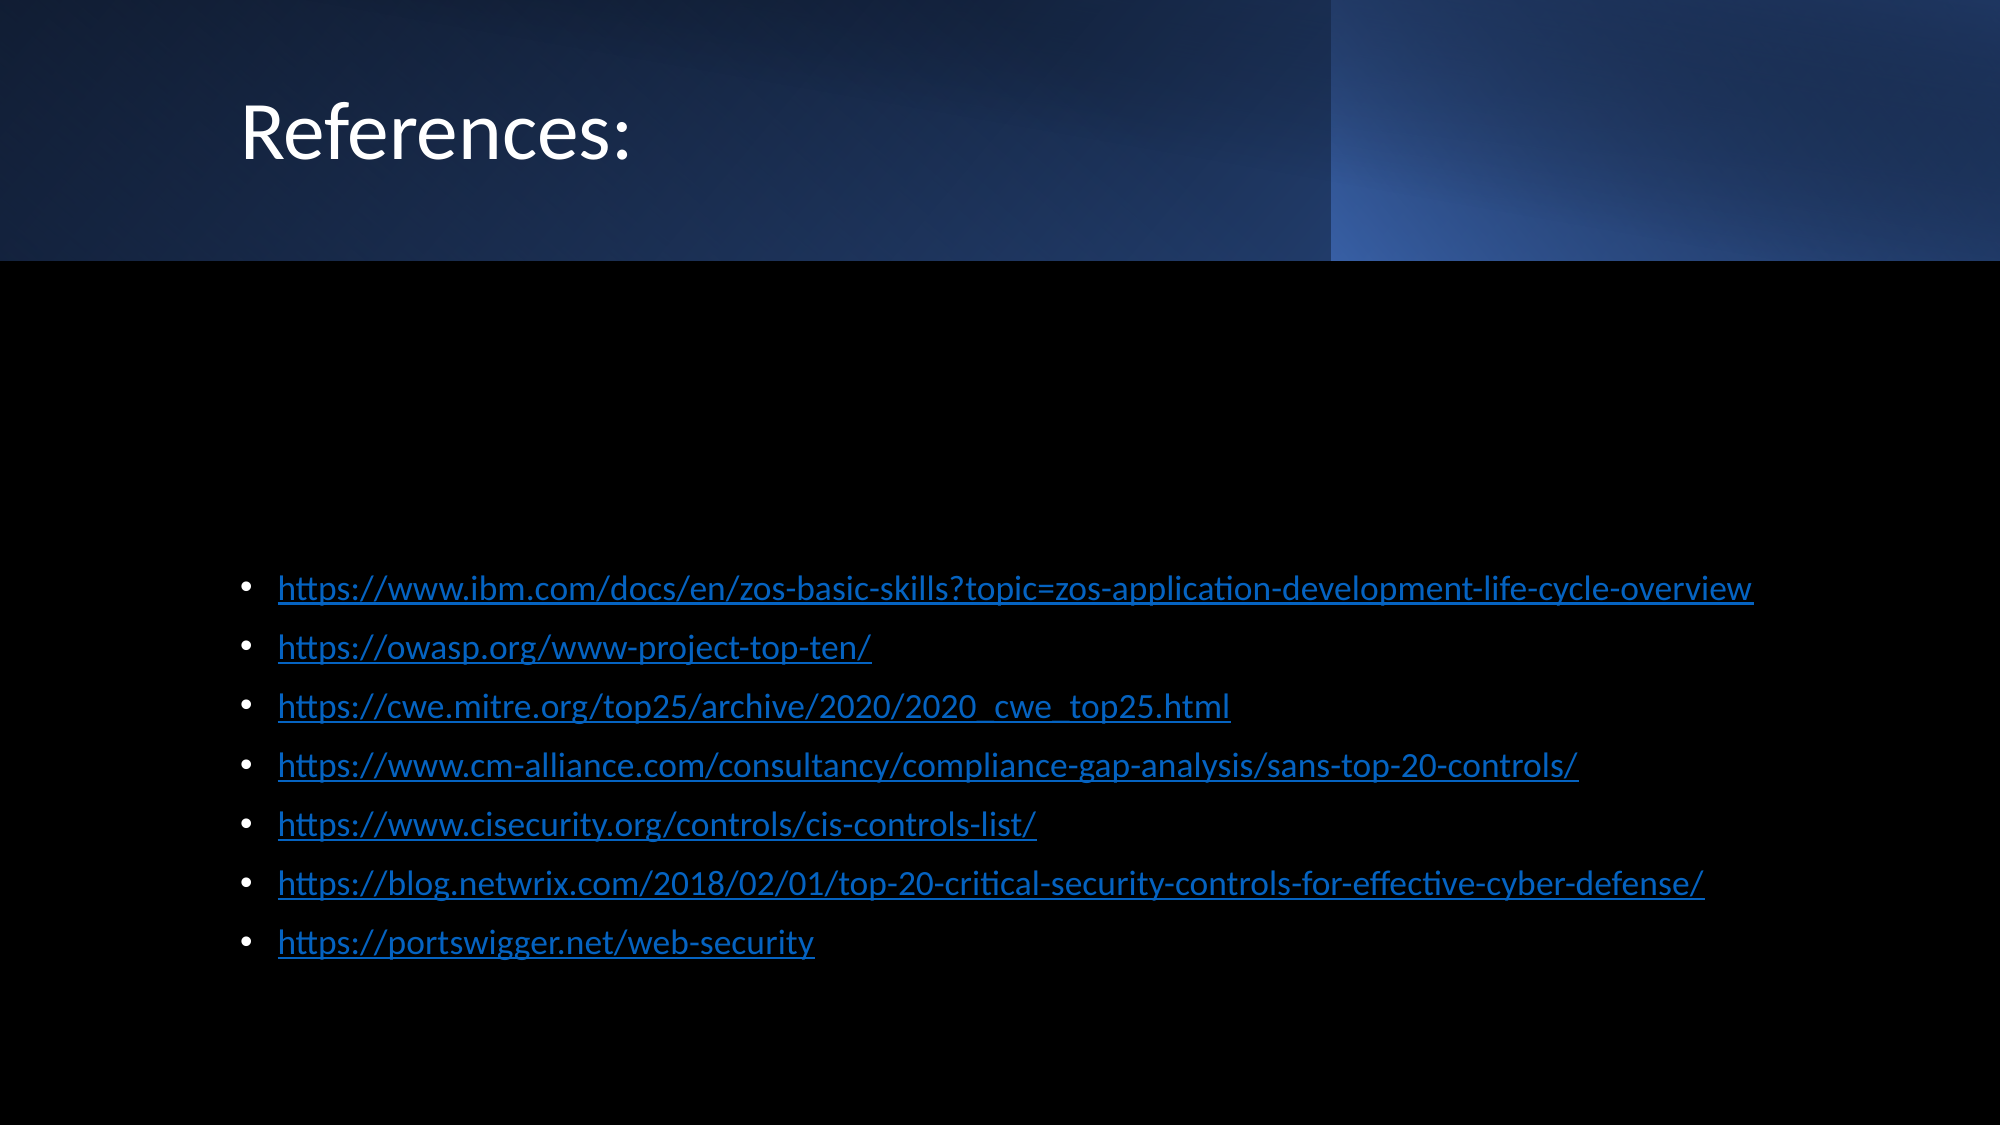

# References:

https://www.ibm.com/docs/en/zos-basic-skills?topic=zos-application-development-life-cycle-overview
https://owasp.org/www-project-top-ten/
https://cwe.mitre.org/top25/archive/2020/2020_cwe_top25.html
https://www.cm-alliance.com/consultancy/compliance-gap-analysis/sans-top-20-controls/
https://www.cisecurity.org/controls/cis-controls-list/
https://blog.netwrix.com/2018/02/01/top-20-critical-security-controls-for-effective-cyber-defense/
https://portswigger.net/web-security